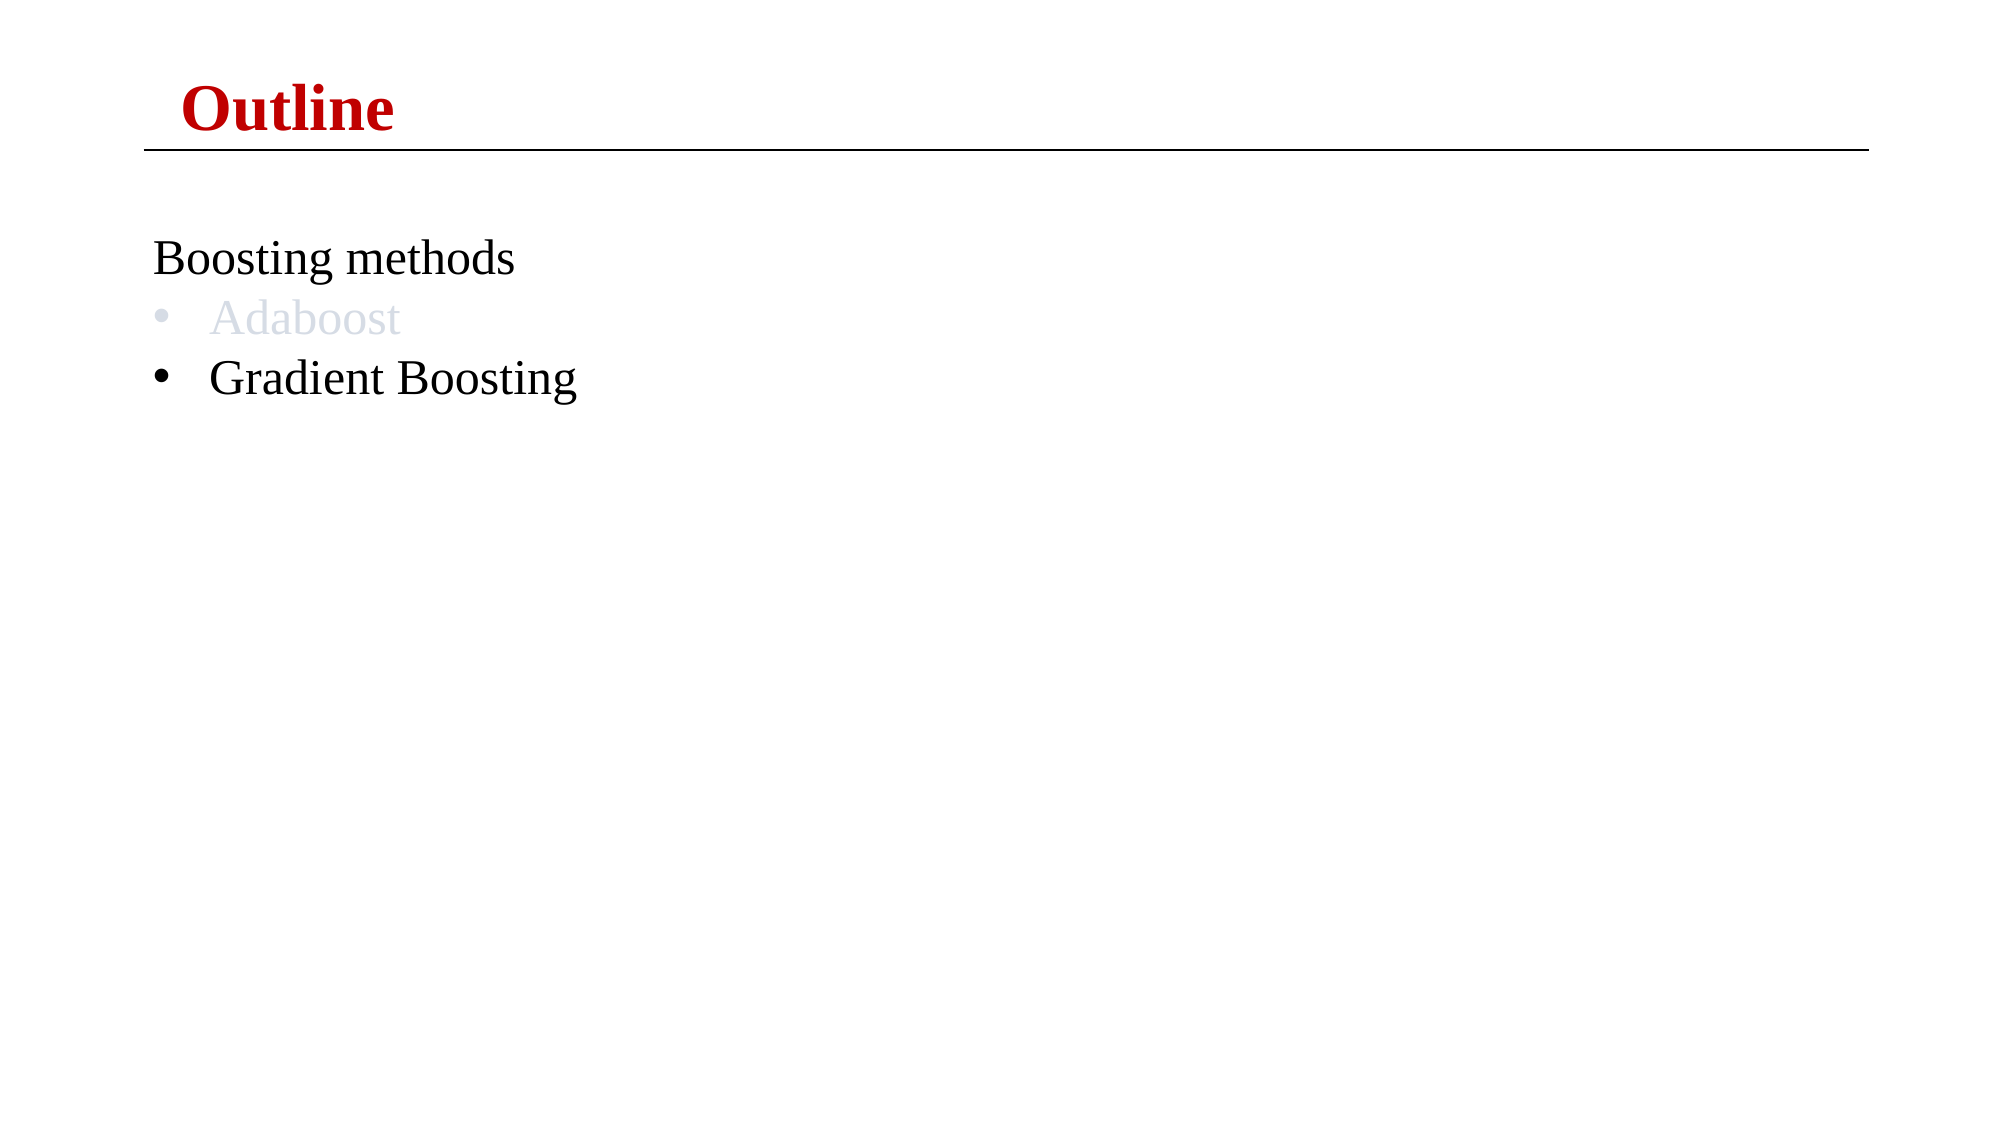

# Outline
Boosting methods
Adaboost
Gradient Boosting